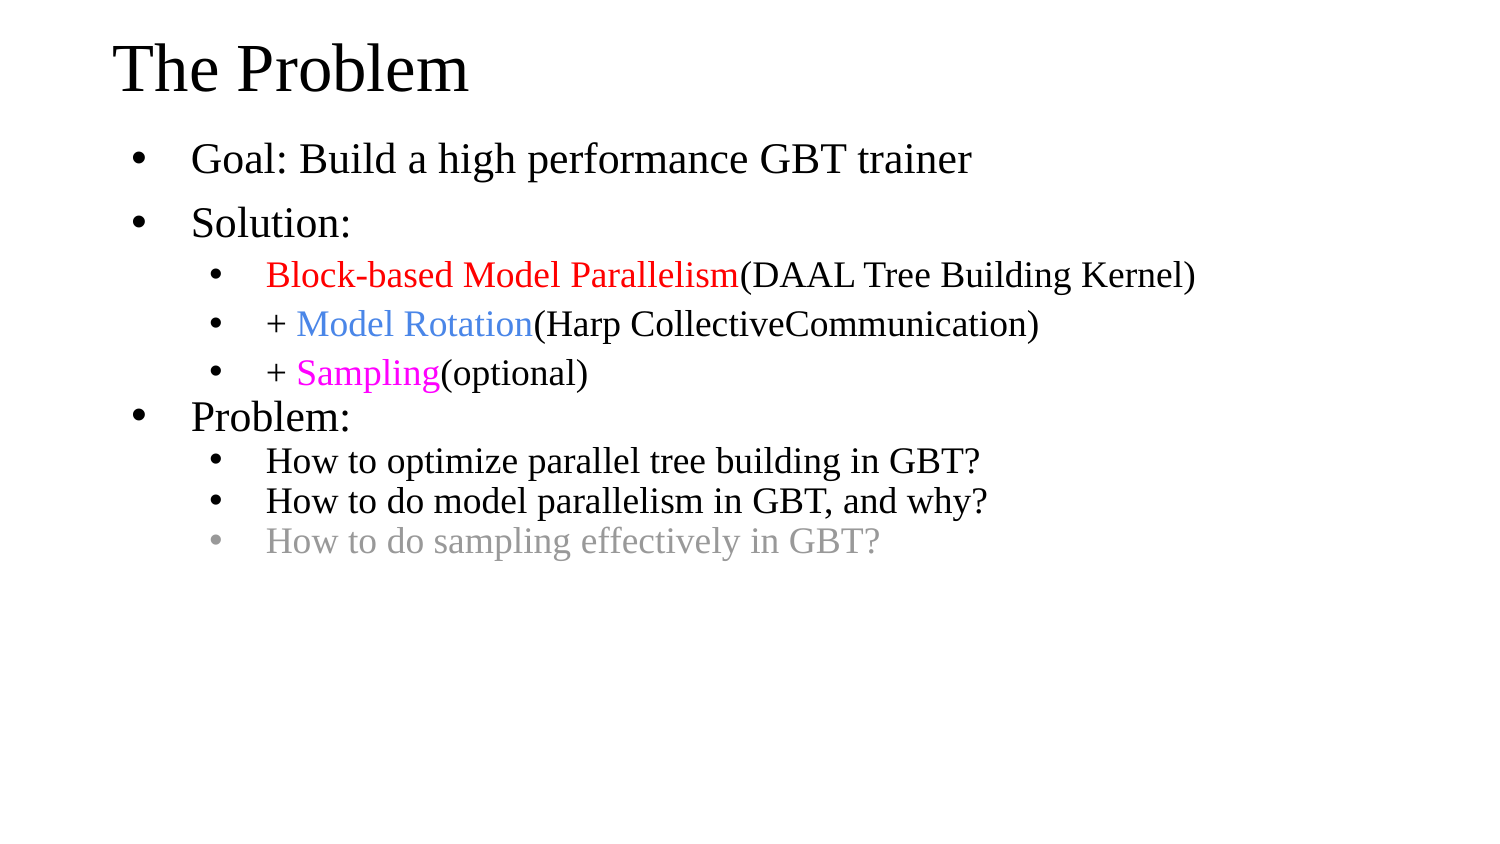

# The Problem
Goal: Build a high performance GBT trainer
Solution:
Block-based Model Parallelism(DAAL Tree Building Kernel)
+ Model Rotation(Harp CollectiveCommunication)
+ Sampling(optional)
Problem:
How to optimize parallel tree building in GBT?
How to do model parallelism in GBT, and why?
How to do sampling effectively in GBT?